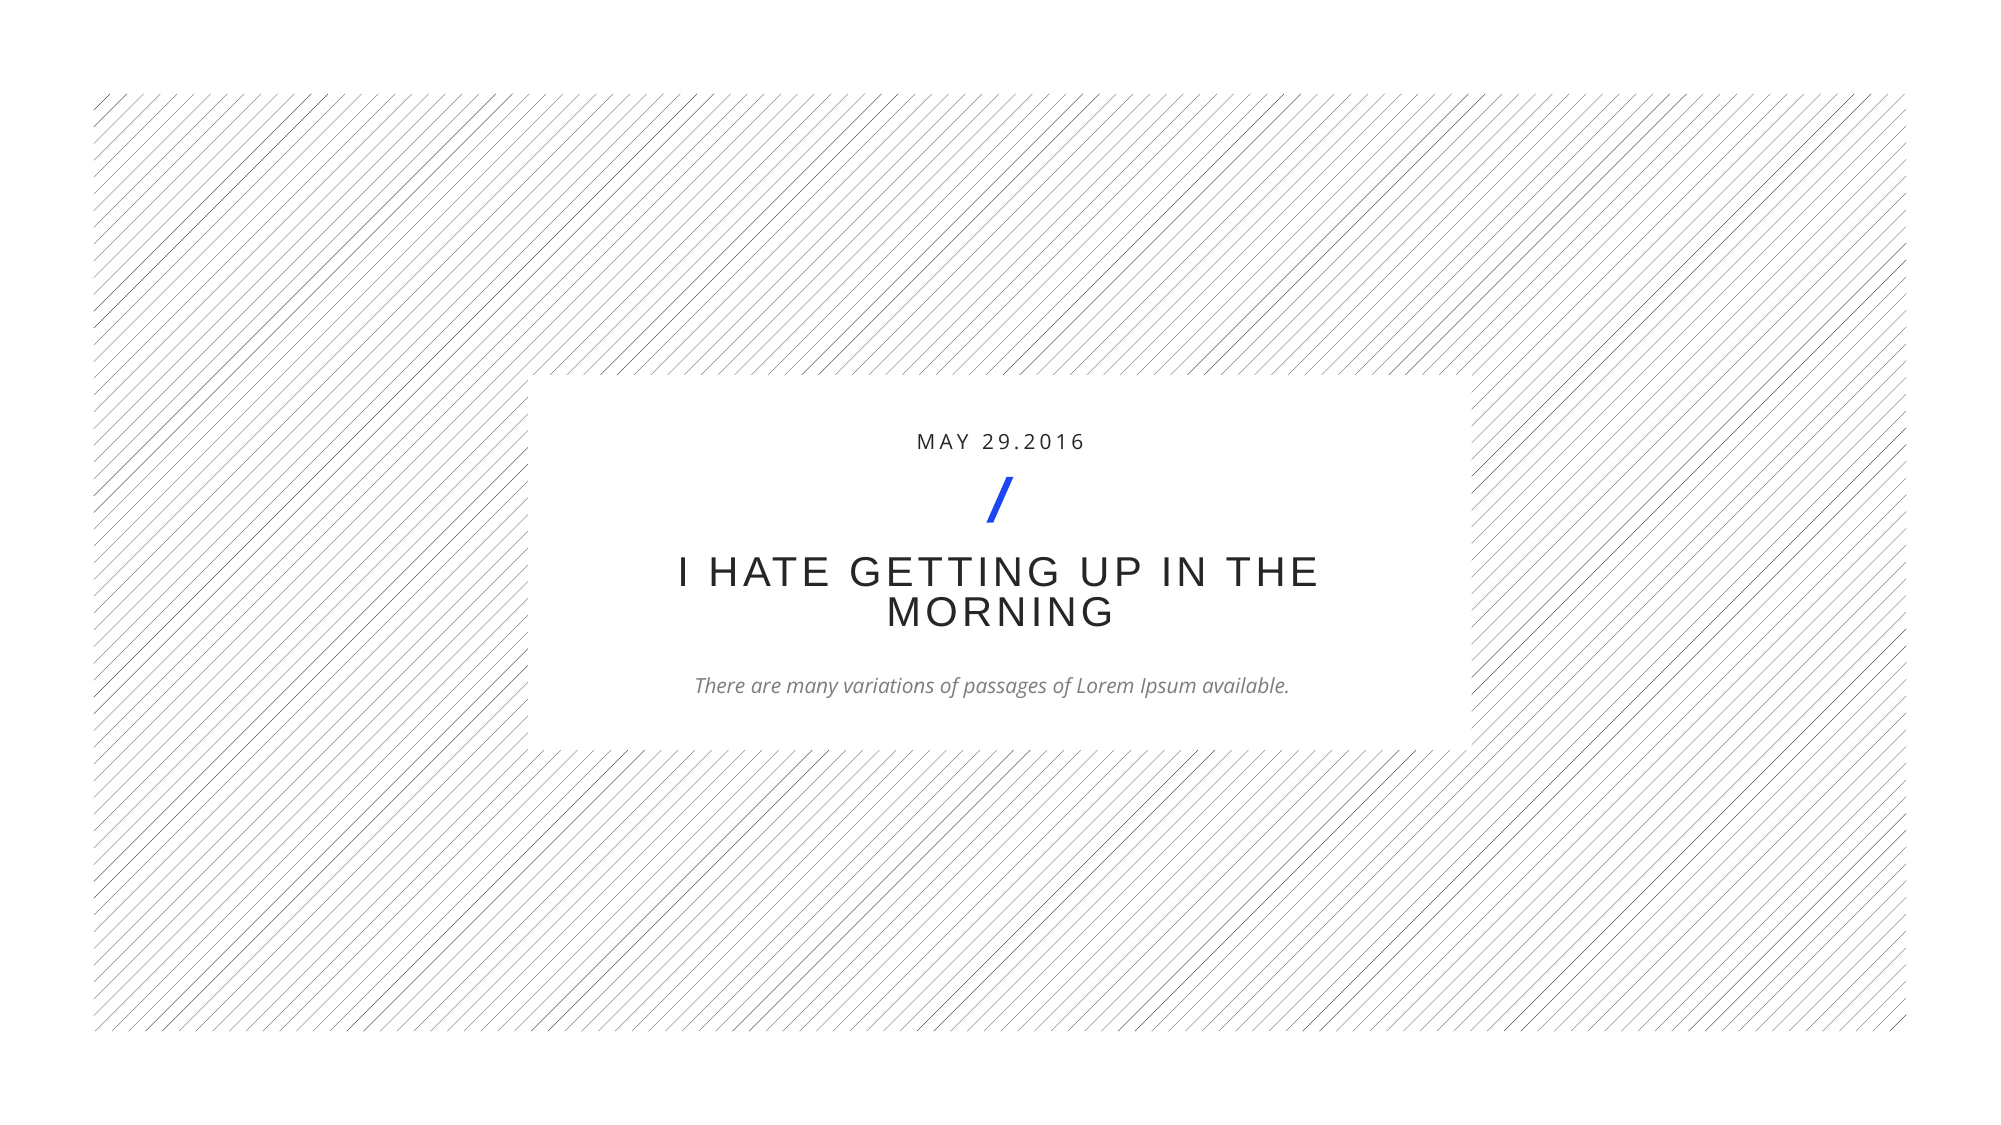

MAY 29.2016

I HATE GETTING UP IN THE MORNING
There are many variations of passages of Lorem Ipsum available.